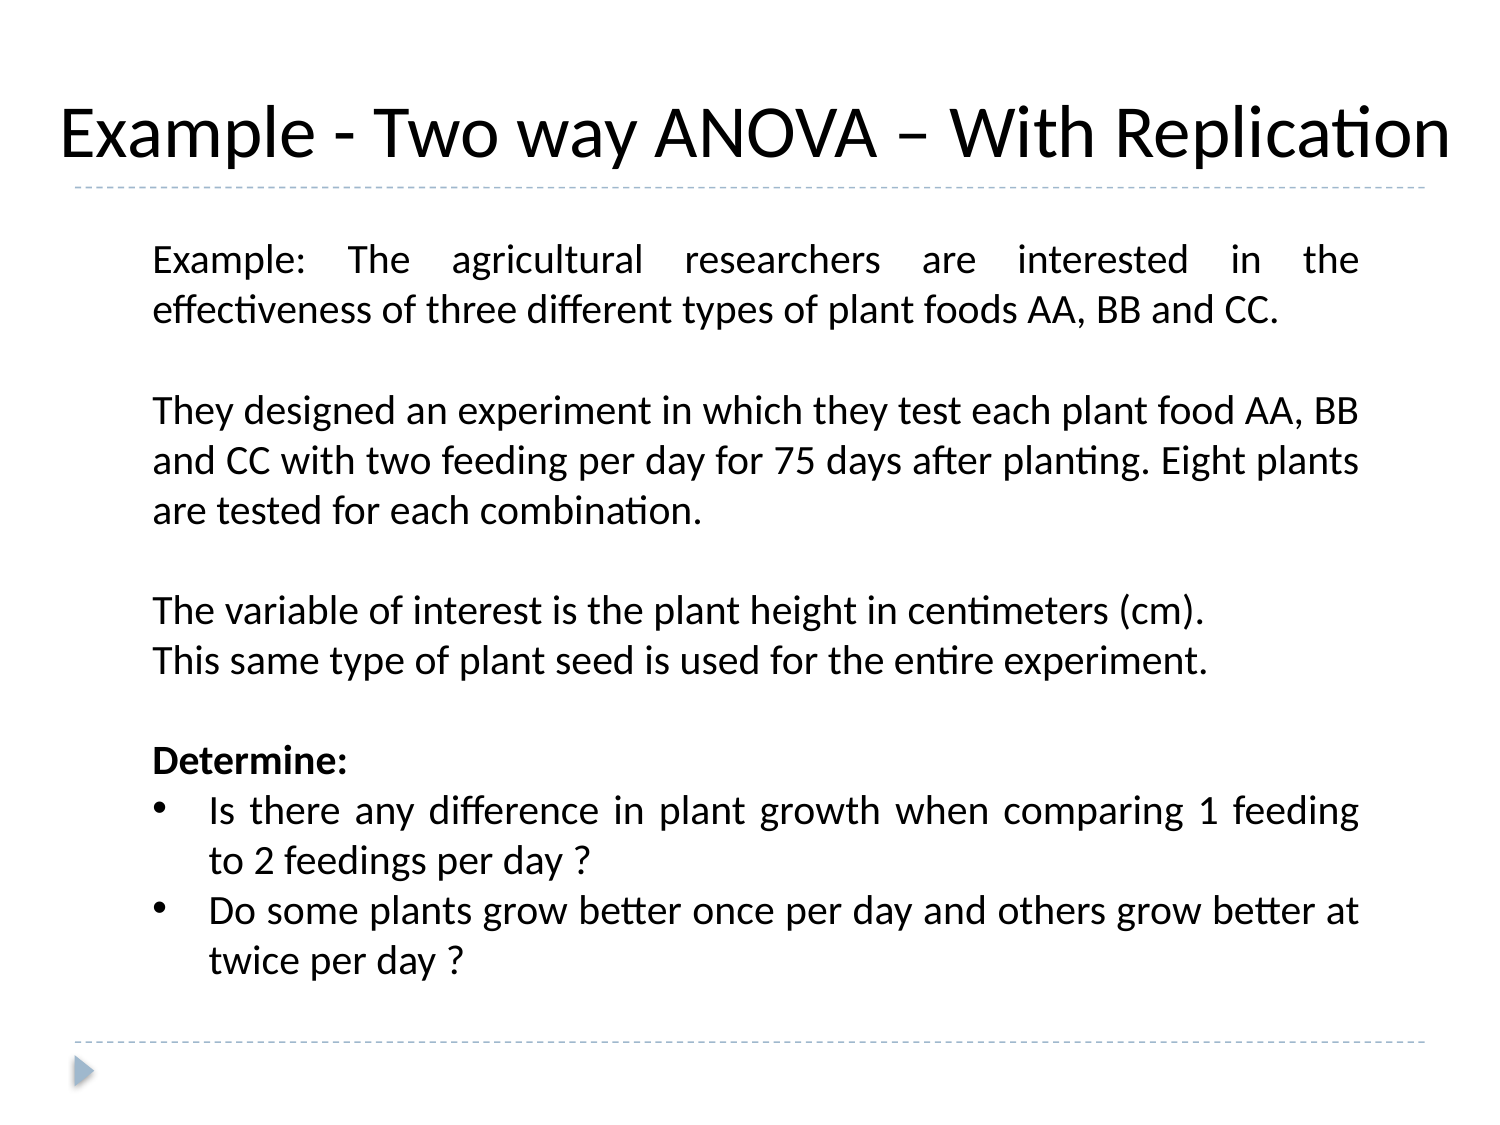

Example - Two way ANOVA – With Replication
Example: The agricultural researchers are interested in the effectiveness of three different types of plant foods AA, BB and CC.

They designed an experiment in which they test each plant food AA, BB and CC with two feeding per day for 75 days after planting. Eight plants are tested for each combination.

The variable of interest is the plant height in centimeters (cm).
This same type of plant seed is used for the entire experiment.

Determine:
Is there any difference in plant growth when comparing 1 feeding to 2 feedings per day ?
Do some plants grow better once per day and others grow better at twice per day ?